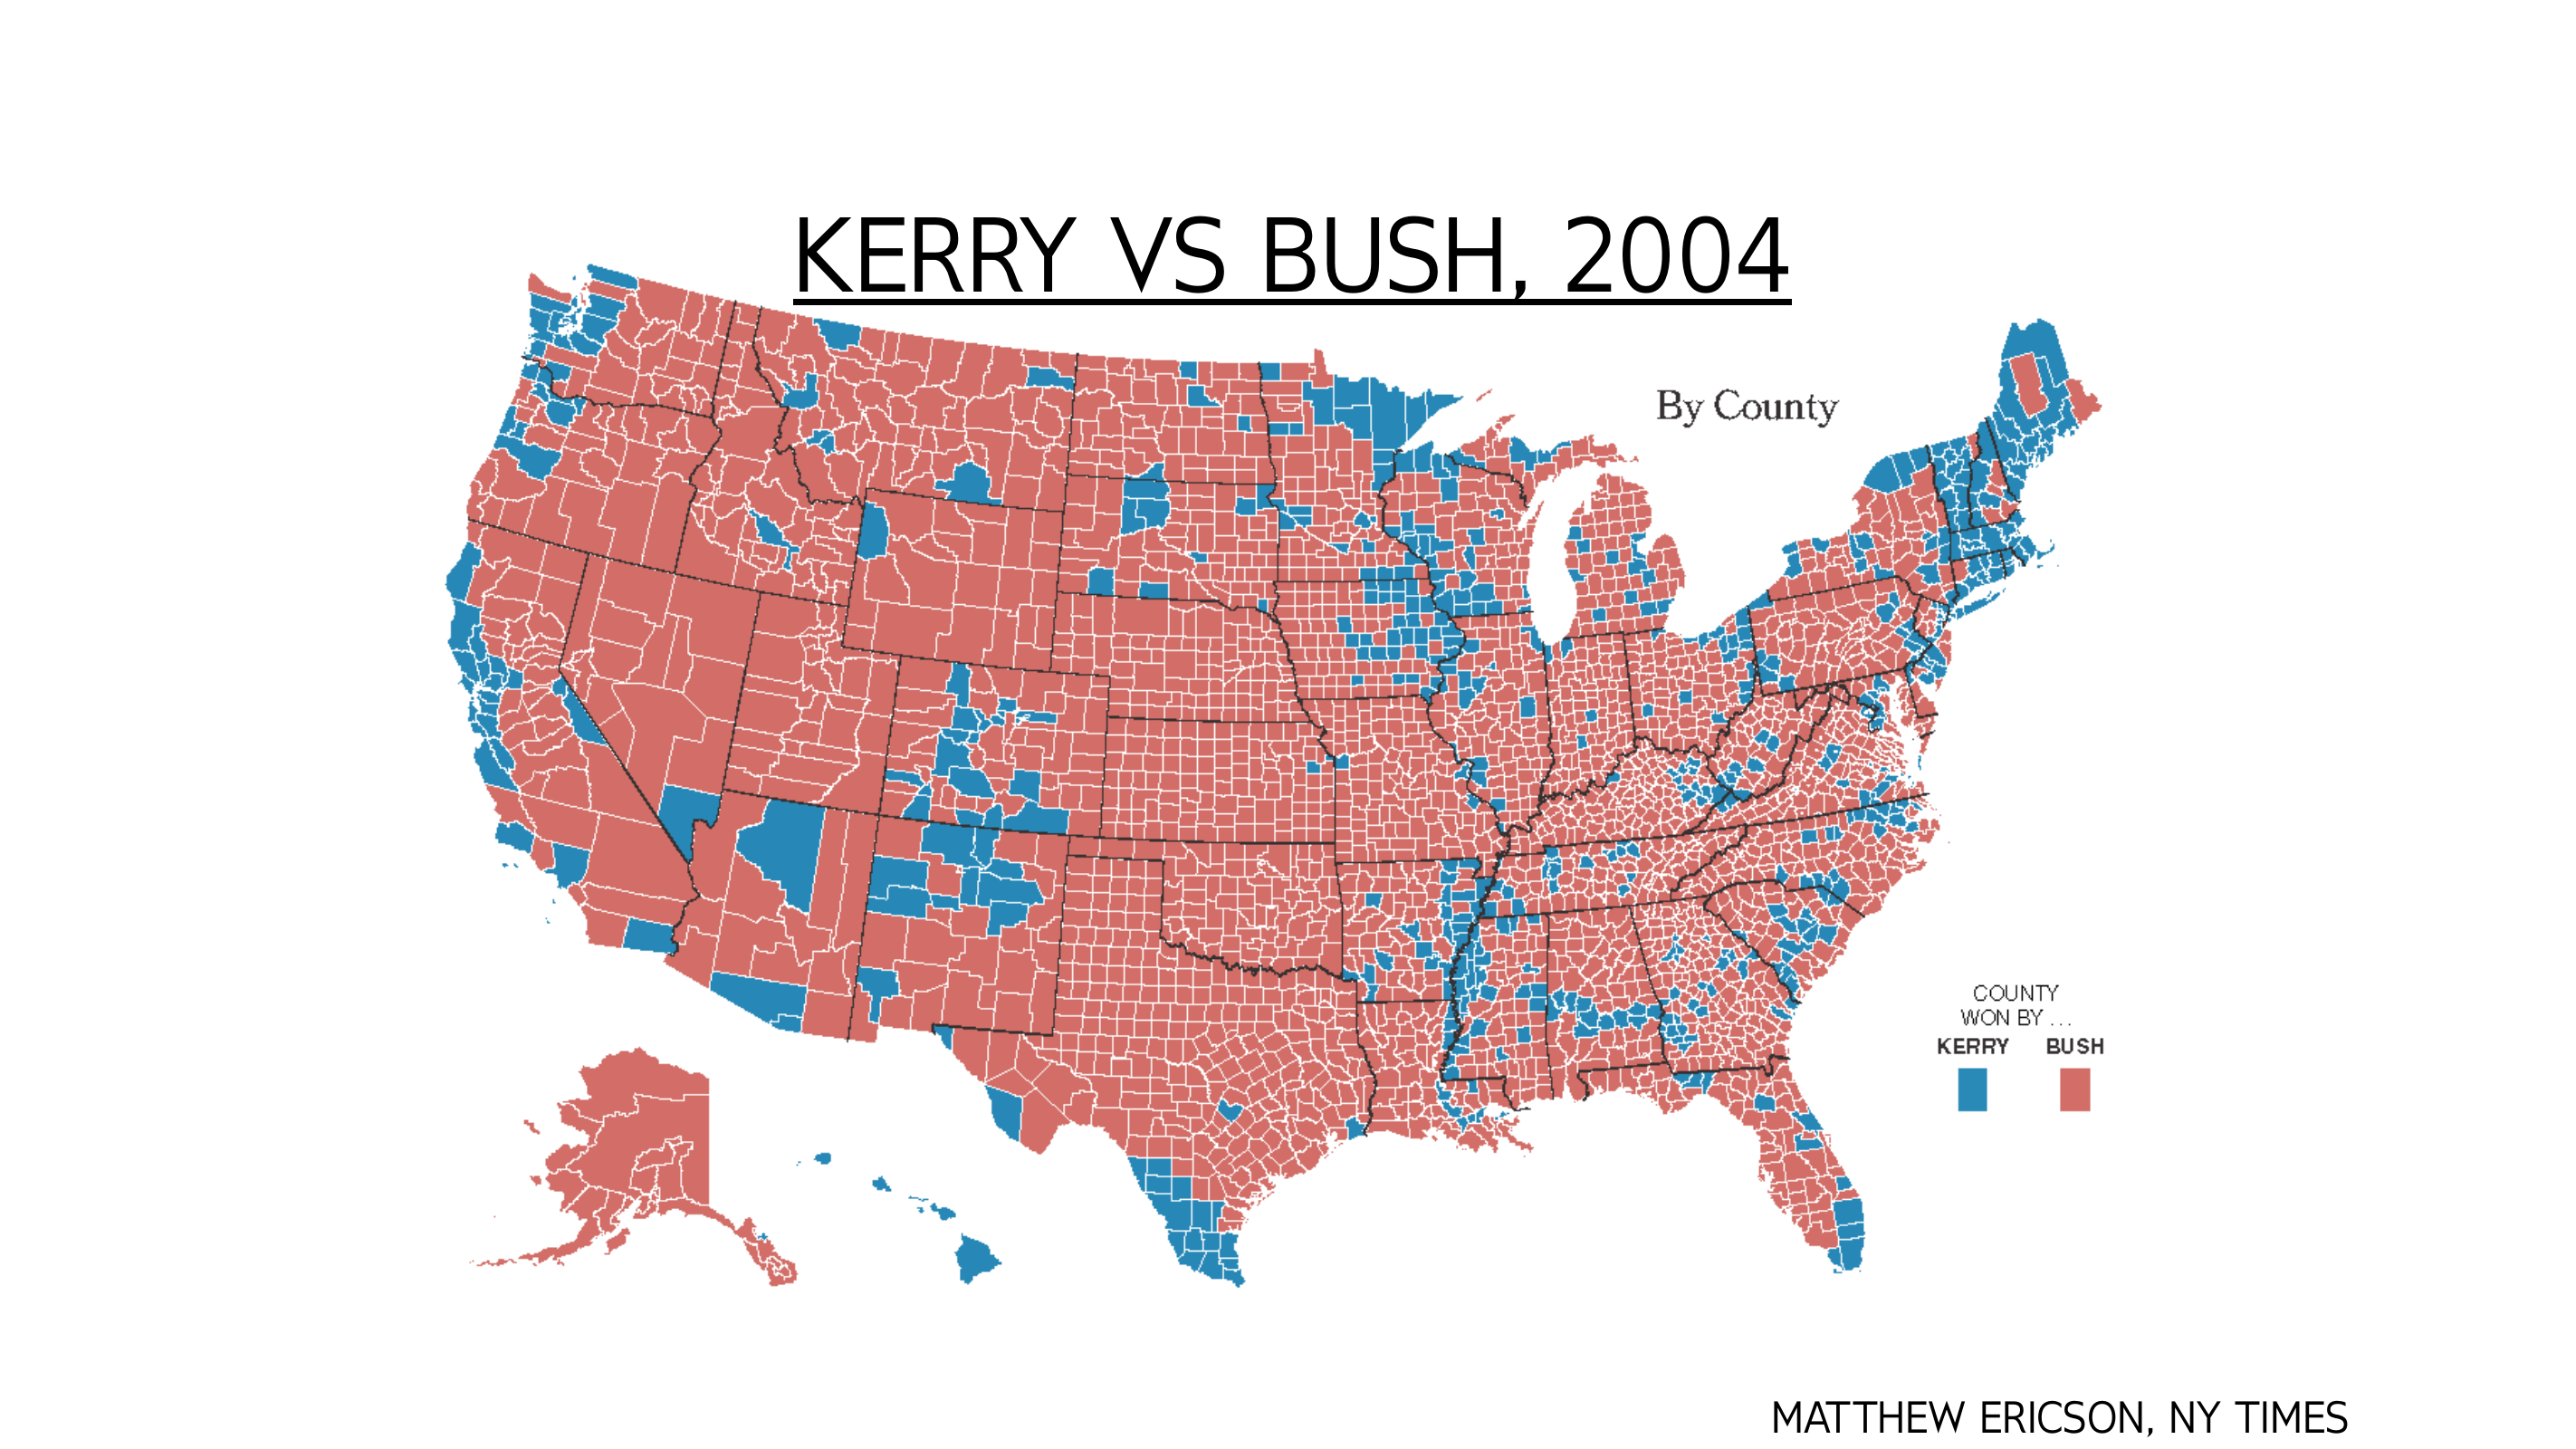

Kerry vs Bush, 2004

Matthew Ericson, NY Times